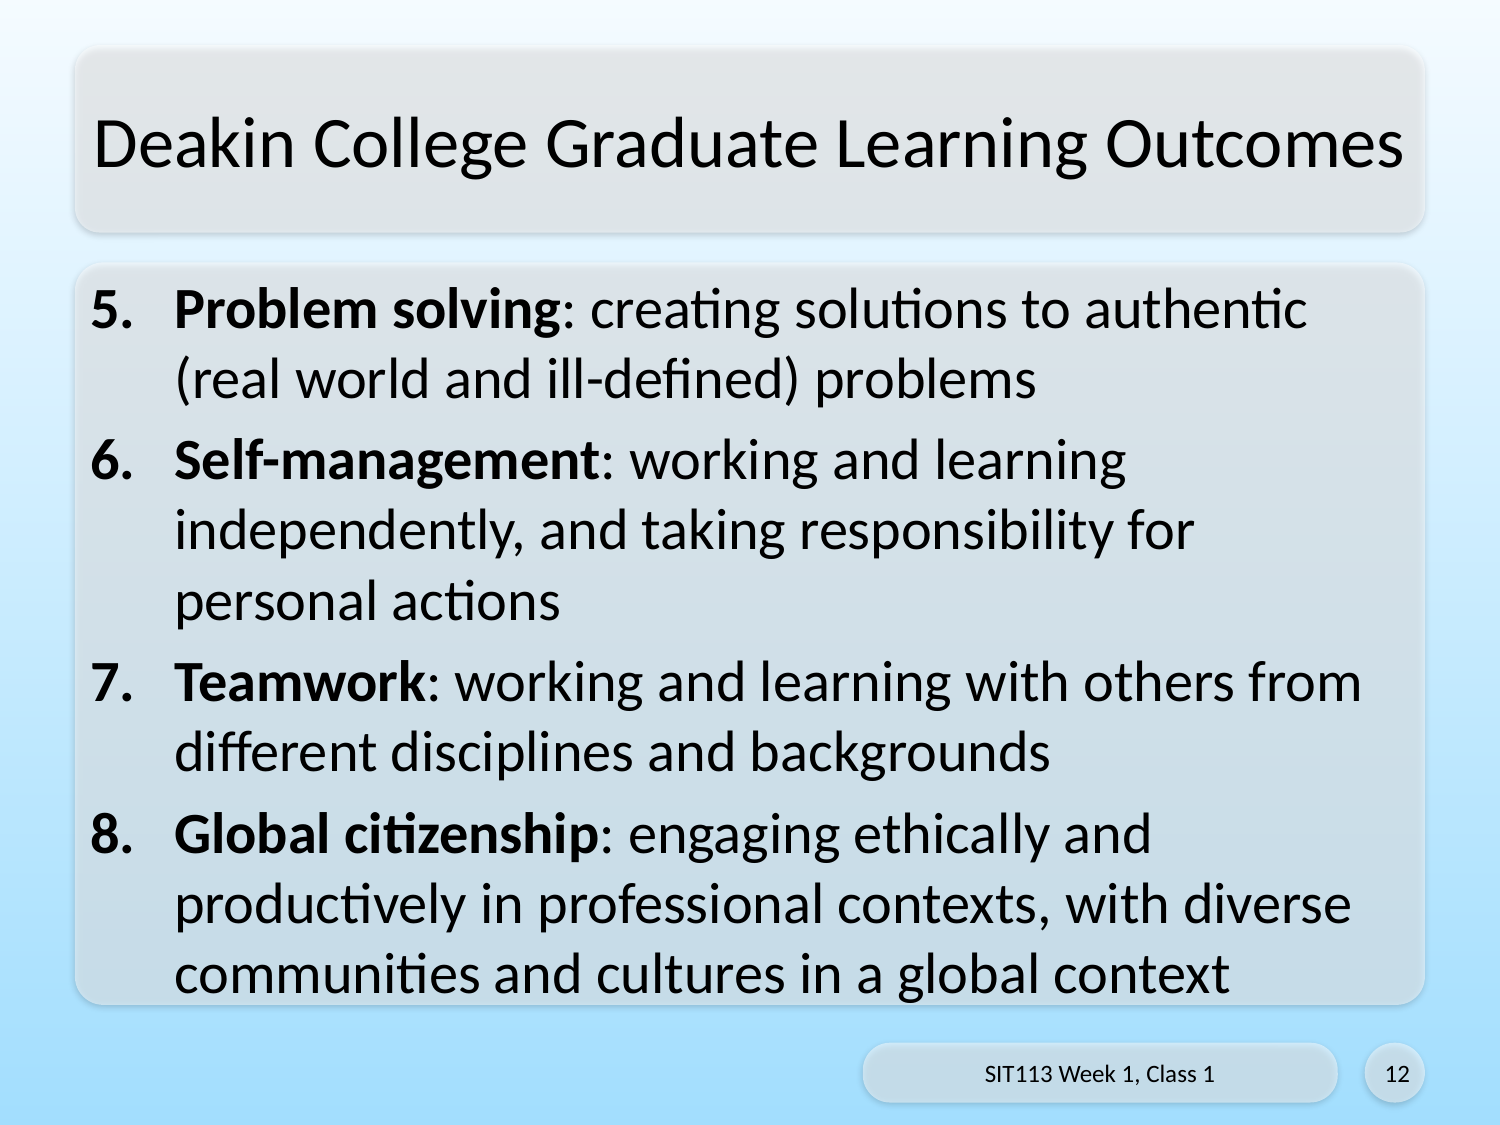

# Deakin College Graduate Learning Outcomes
Problem solving: creating solutions to authentic (real world and ill-defined) problems
Self-management: working and learning independently, and taking responsibility for personal actions
Teamwork: working and learning with others from different disciplines and backgrounds
Global citizenship: engaging ethically and productively in professional contexts, with diverse communities and cultures in a global context
SIT113 Week 1, Class 1
12